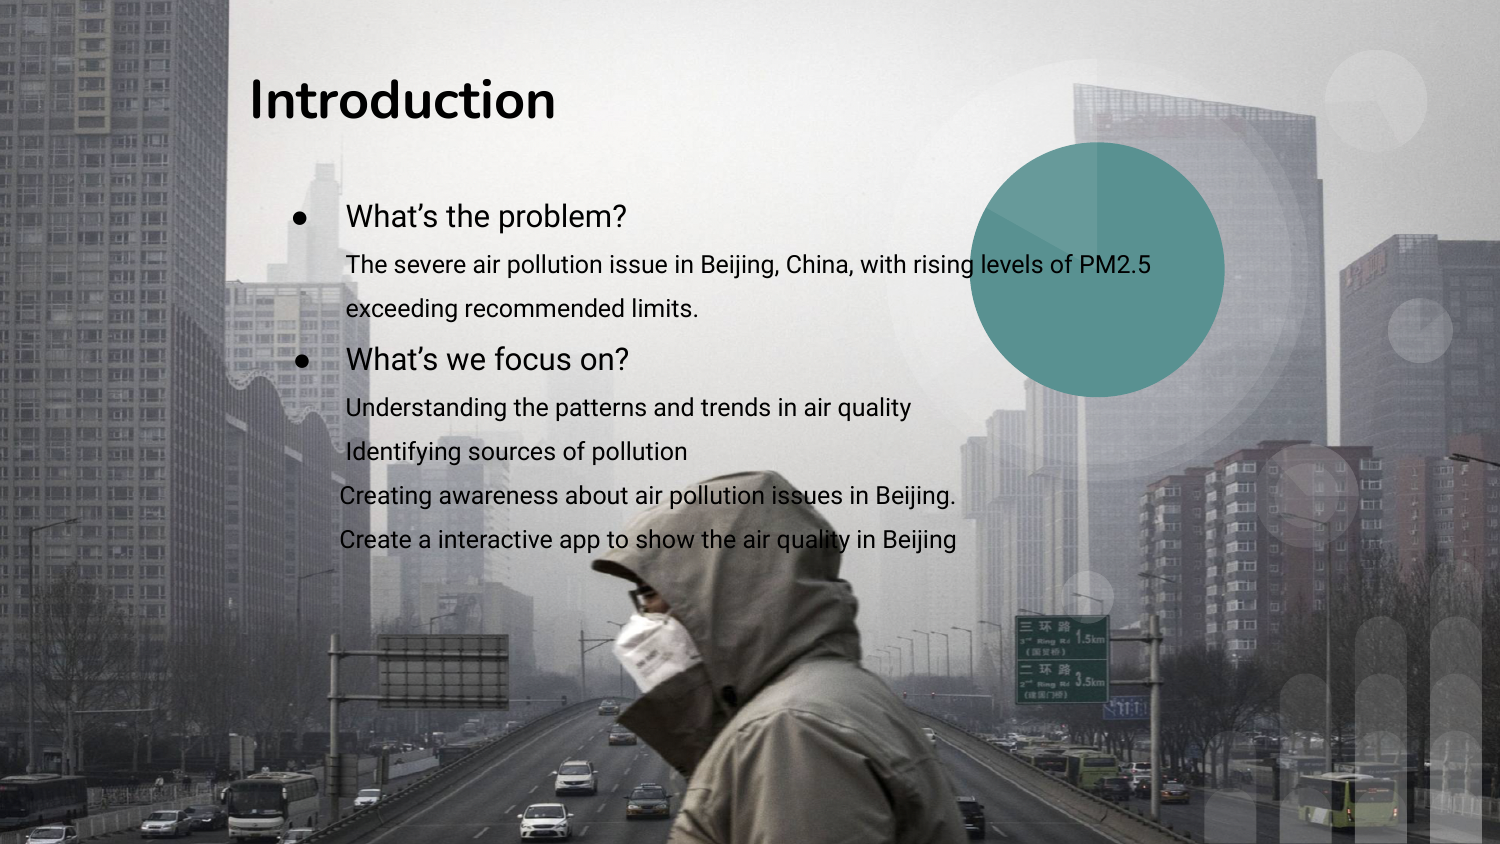

# Introduction
What’s the problem?
The severe air pollution issue in Beijing, China, with rising levels of PM2.5 exceeding recommended limits.
What’s we focus on?
Understanding the patterns and trends in air quality
Identifying sources of pollution
           Creating awareness about air pollution issues in Beijing.
           Create a interactive app to show the air quality in Beijing